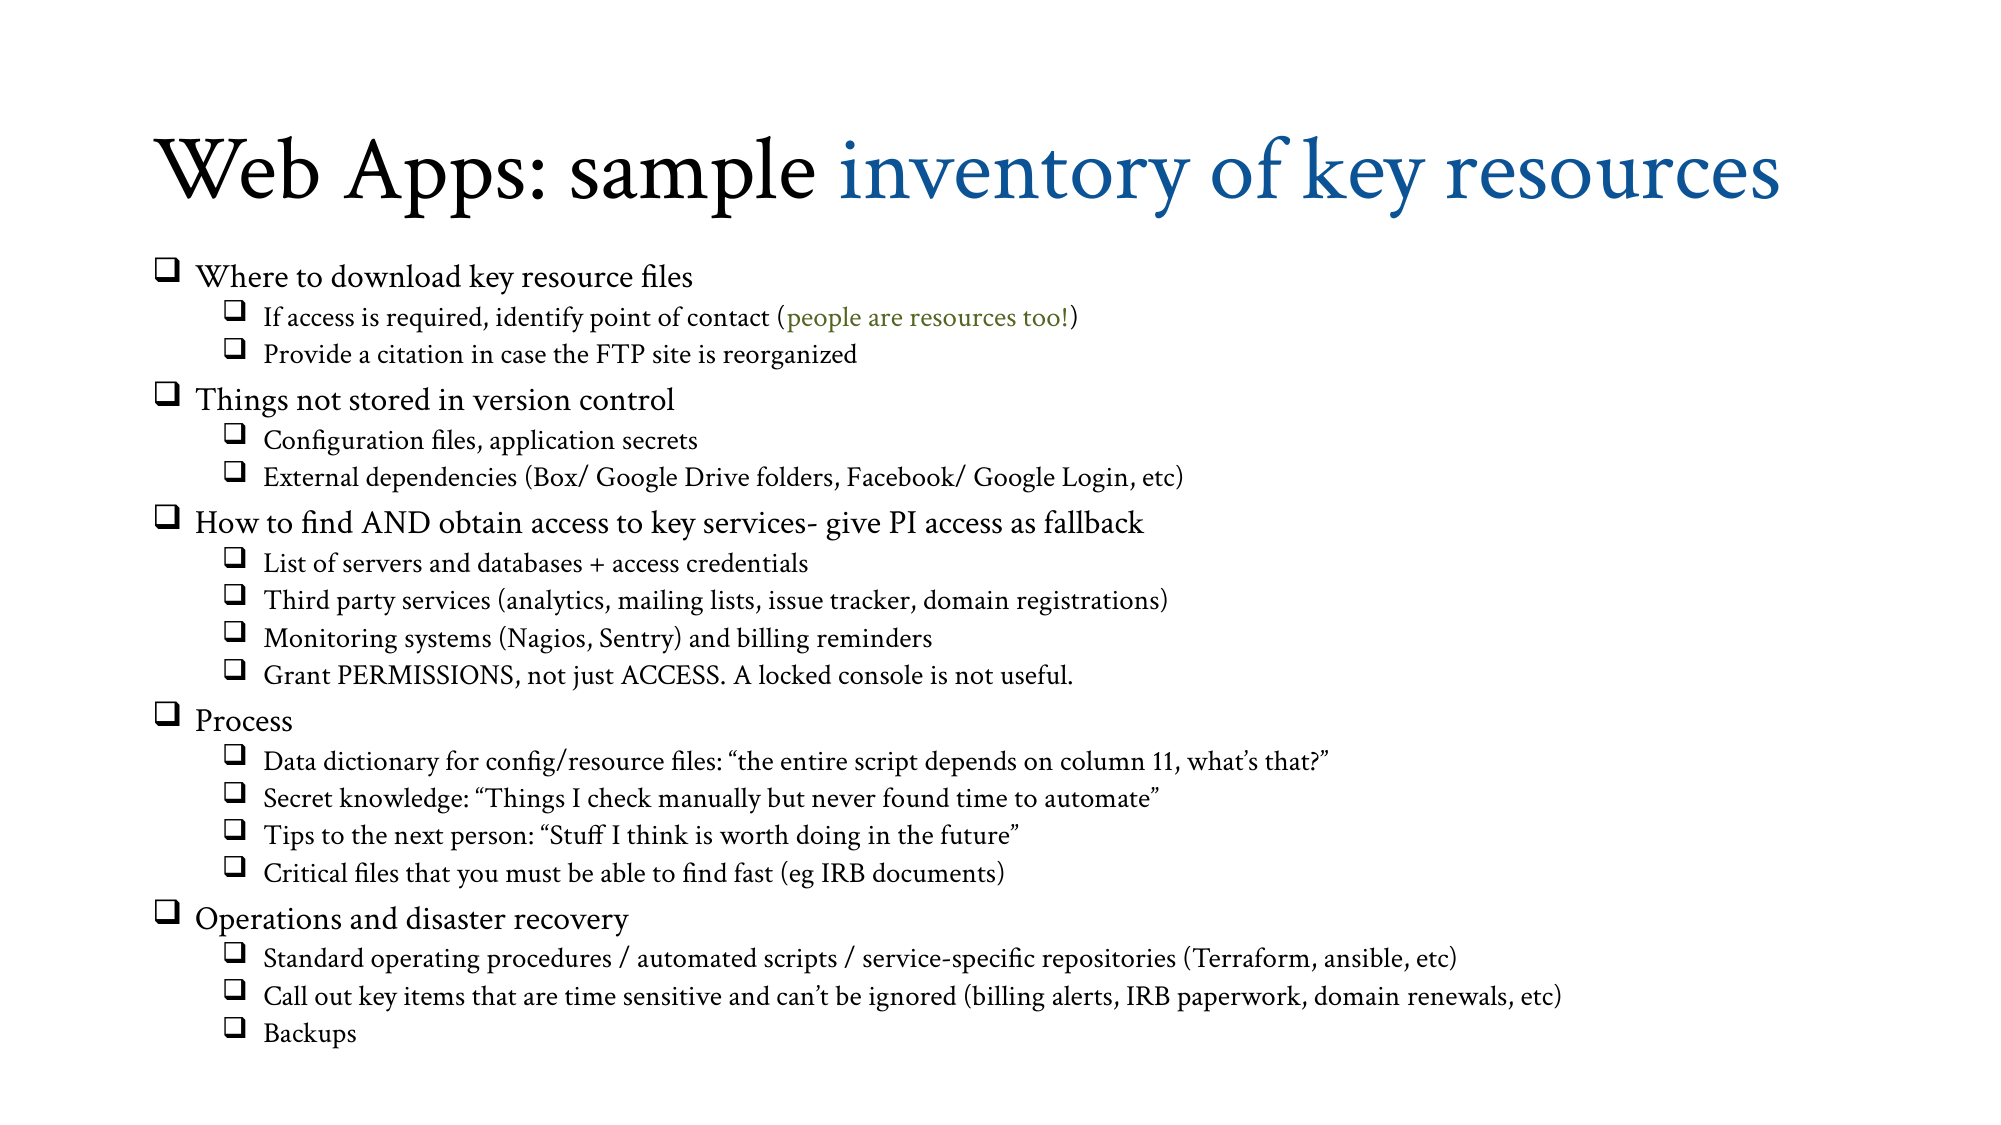

# Web Apps: sample inventory of key resources
 Where to download key resource files
 If access is required, identify point of contact (people are resources too!)
 Provide a citation in case the FTP site is reorganized
 Things not stored in version control
 Configuration files, application secrets
 External dependencies (Box/ Google Drive folders, Facebook/ Google Login, etc)
 How to find AND obtain access to key services- give PI access as fallback
 List of servers and databases + access credentials
 Third party services (analytics, mailing lists, issue tracker, domain registrations)
 Monitoring systems (Nagios, Sentry) and billing reminders
 Grant PERMISSIONS, not just ACCESS. A locked console is not useful.
 Process
 Data dictionary for config/resource files: “the entire script depends on column 11, what’s that?”
 Secret knowledge: “Things I check manually but never found time to automate”
 Tips to the next person: “Stuff I think is worth doing in the future”
 Critical files that you must be able to find fast (eg IRB documents)
 Operations and disaster recovery
 Standard operating procedures / automated scripts / service-specific repositories (Terraform, ansible, etc)
 Call out key items that are time sensitive and can’t be ignored (billing alerts, IRB paperwork, domain renewals, etc)
 Backups